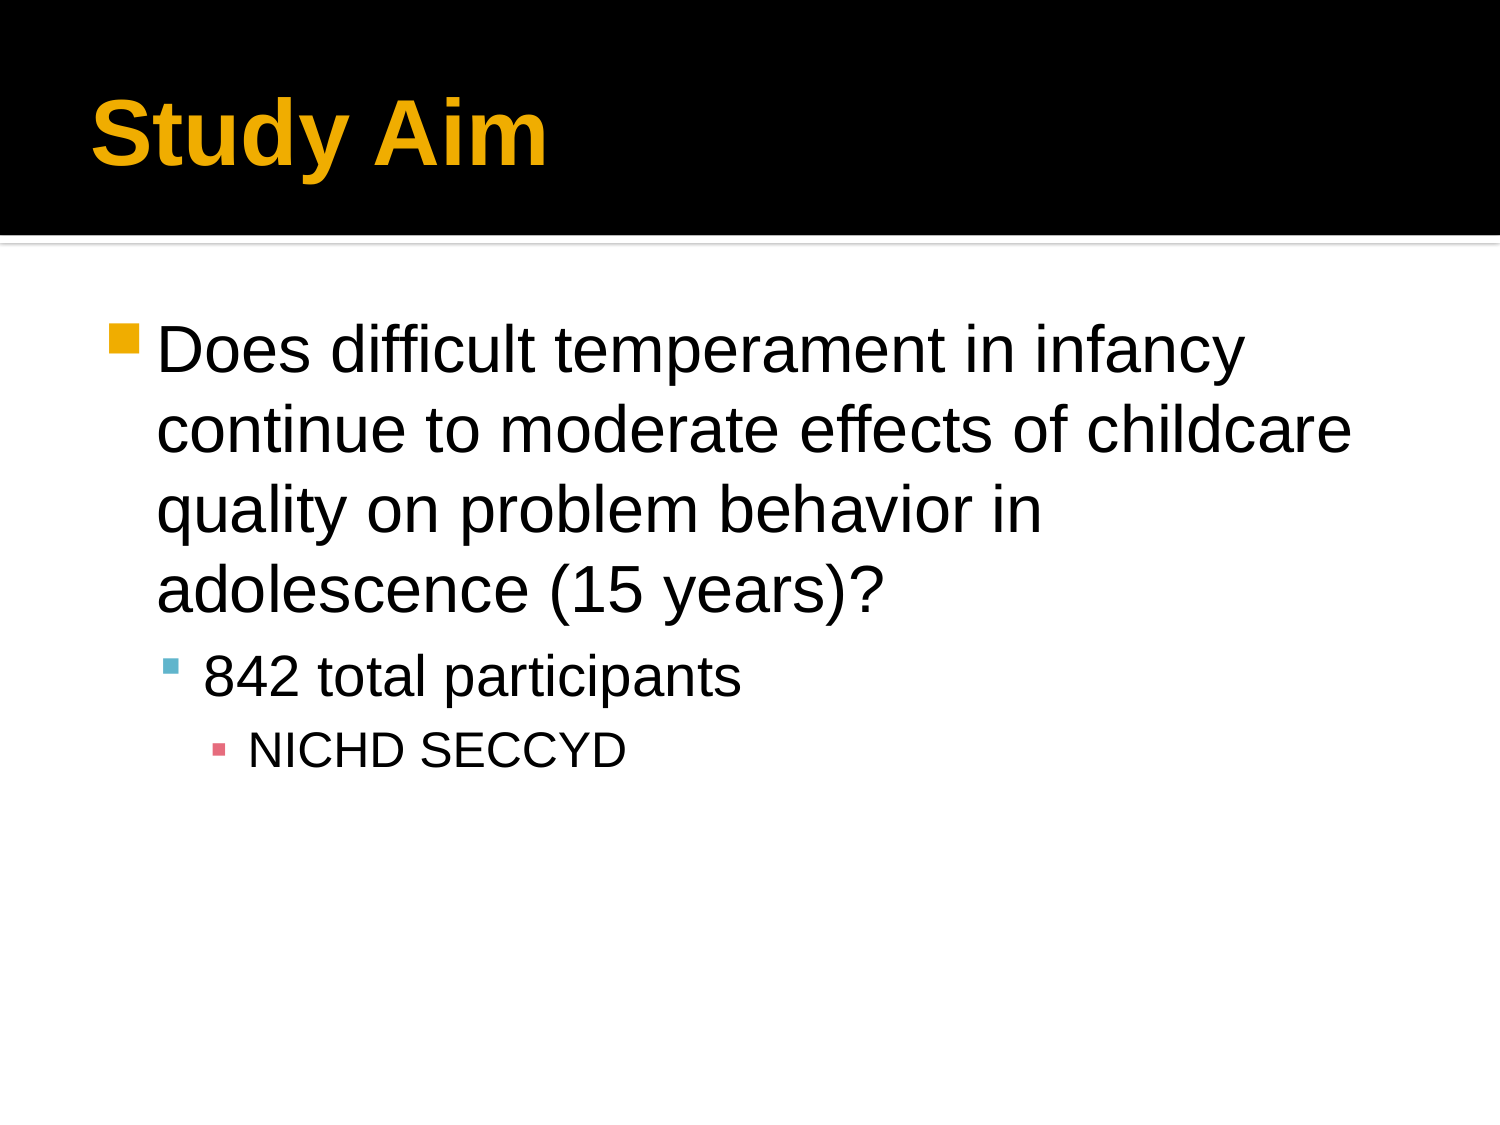

# Study Aim
Does difficult temperament in infancy continue to moderate effects of childcare quality on problem behavior in adolescence (15 years)?
842 total participants
NICHD SECCYD